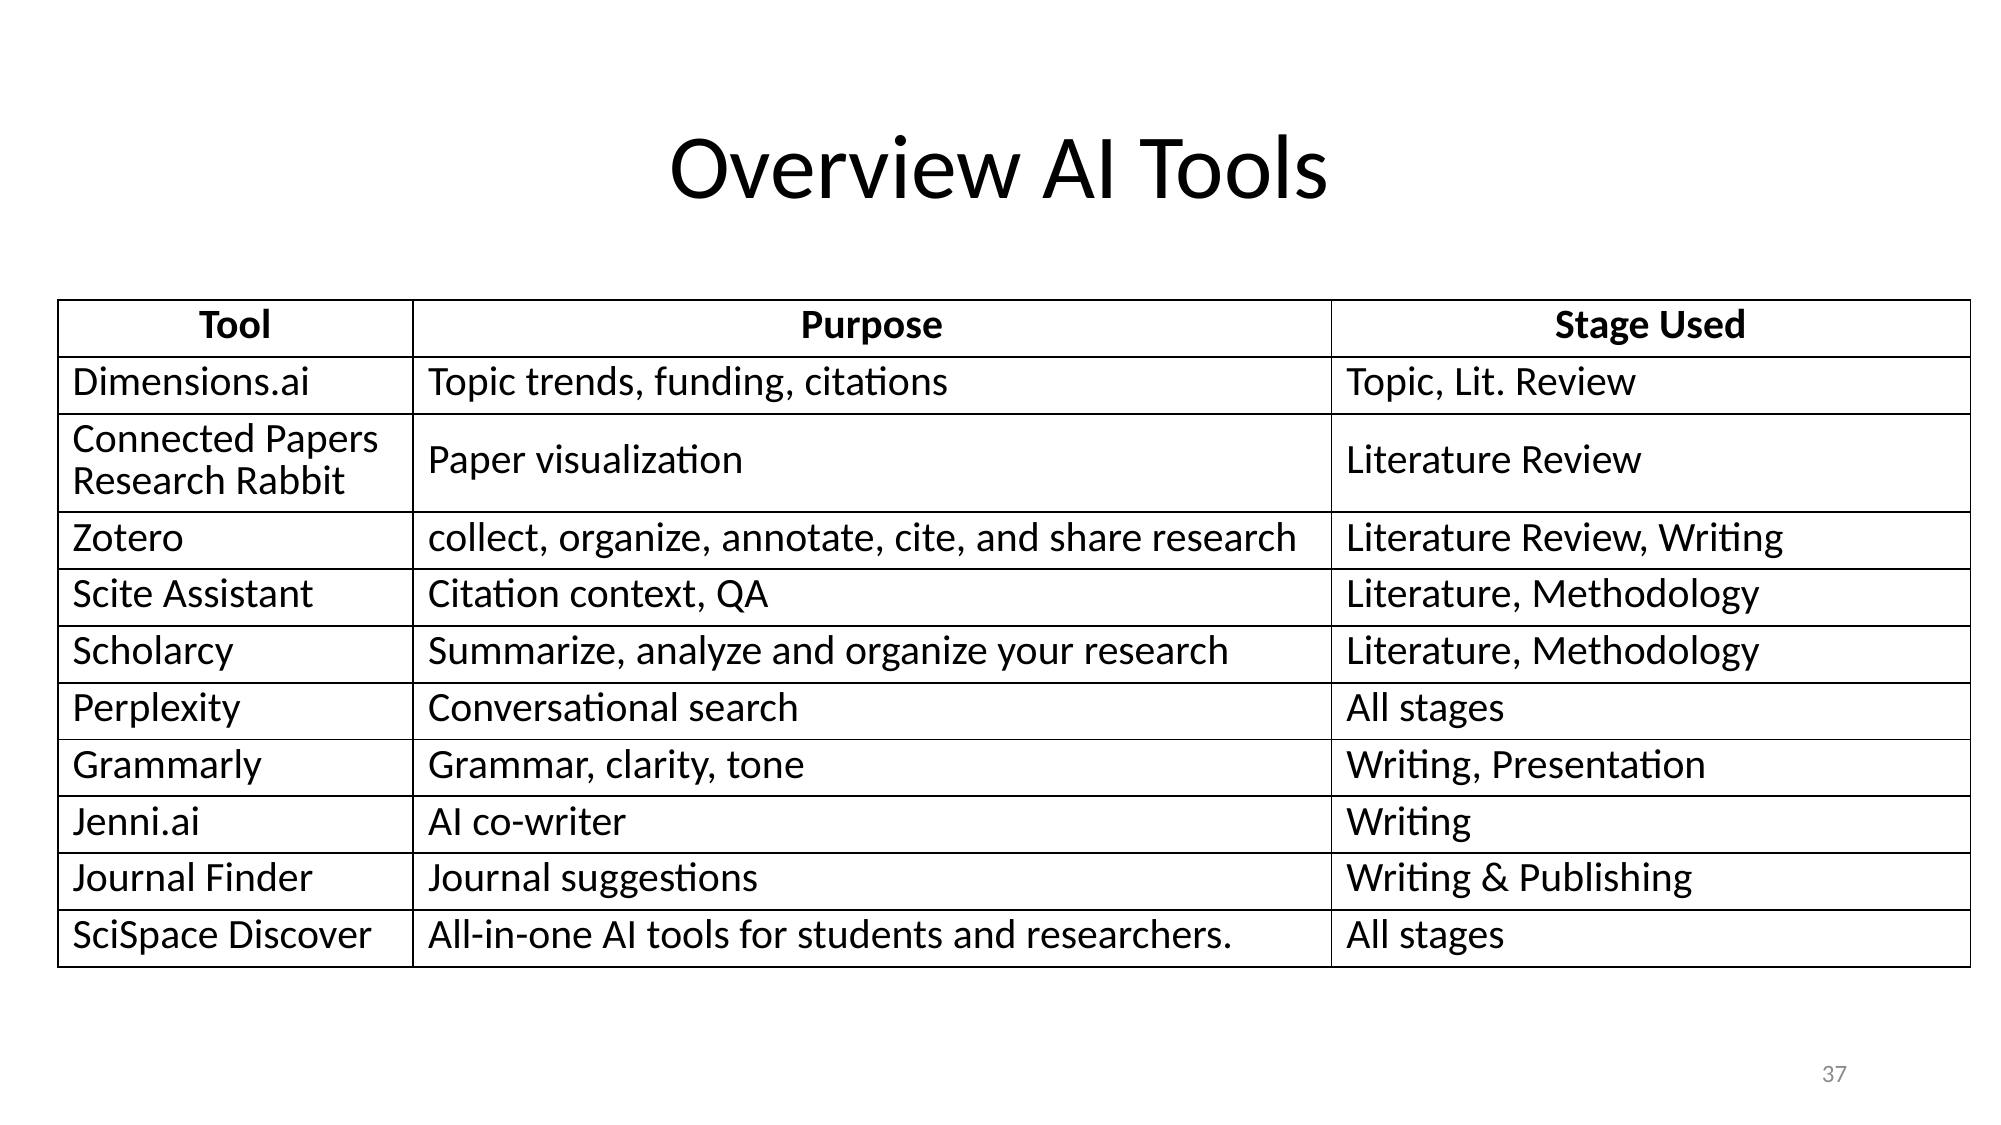

# Overview AI Tools
| Tool | Purpose | Stage Used |
| --- | --- | --- |
| Dimensions.ai | Topic trends, funding, citations | Topic, Lit. Review |
| Connected Papers Research Rabbit | Paper visualization | Literature Review |
| Zotero | collect, organize, annotate, cite, and share research | Literature Review, Writing |
| Scite Assistant | Citation context, QA | Literature, Methodology |
| Scholarcy | Summarize, analyze and organize your research | Literature, Methodology |
| Perplexity | Conversational search | All stages |
| Grammarly | Grammar, clarity, tone | Writing, Presentation |
| Jenni.ai | AI co-writer | Writing |
| Journal Finder | Journal suggestions | Writing & Publishing |
| SciSpace Discover | All-in-one AI tools for students and researchers. | All stages |
37